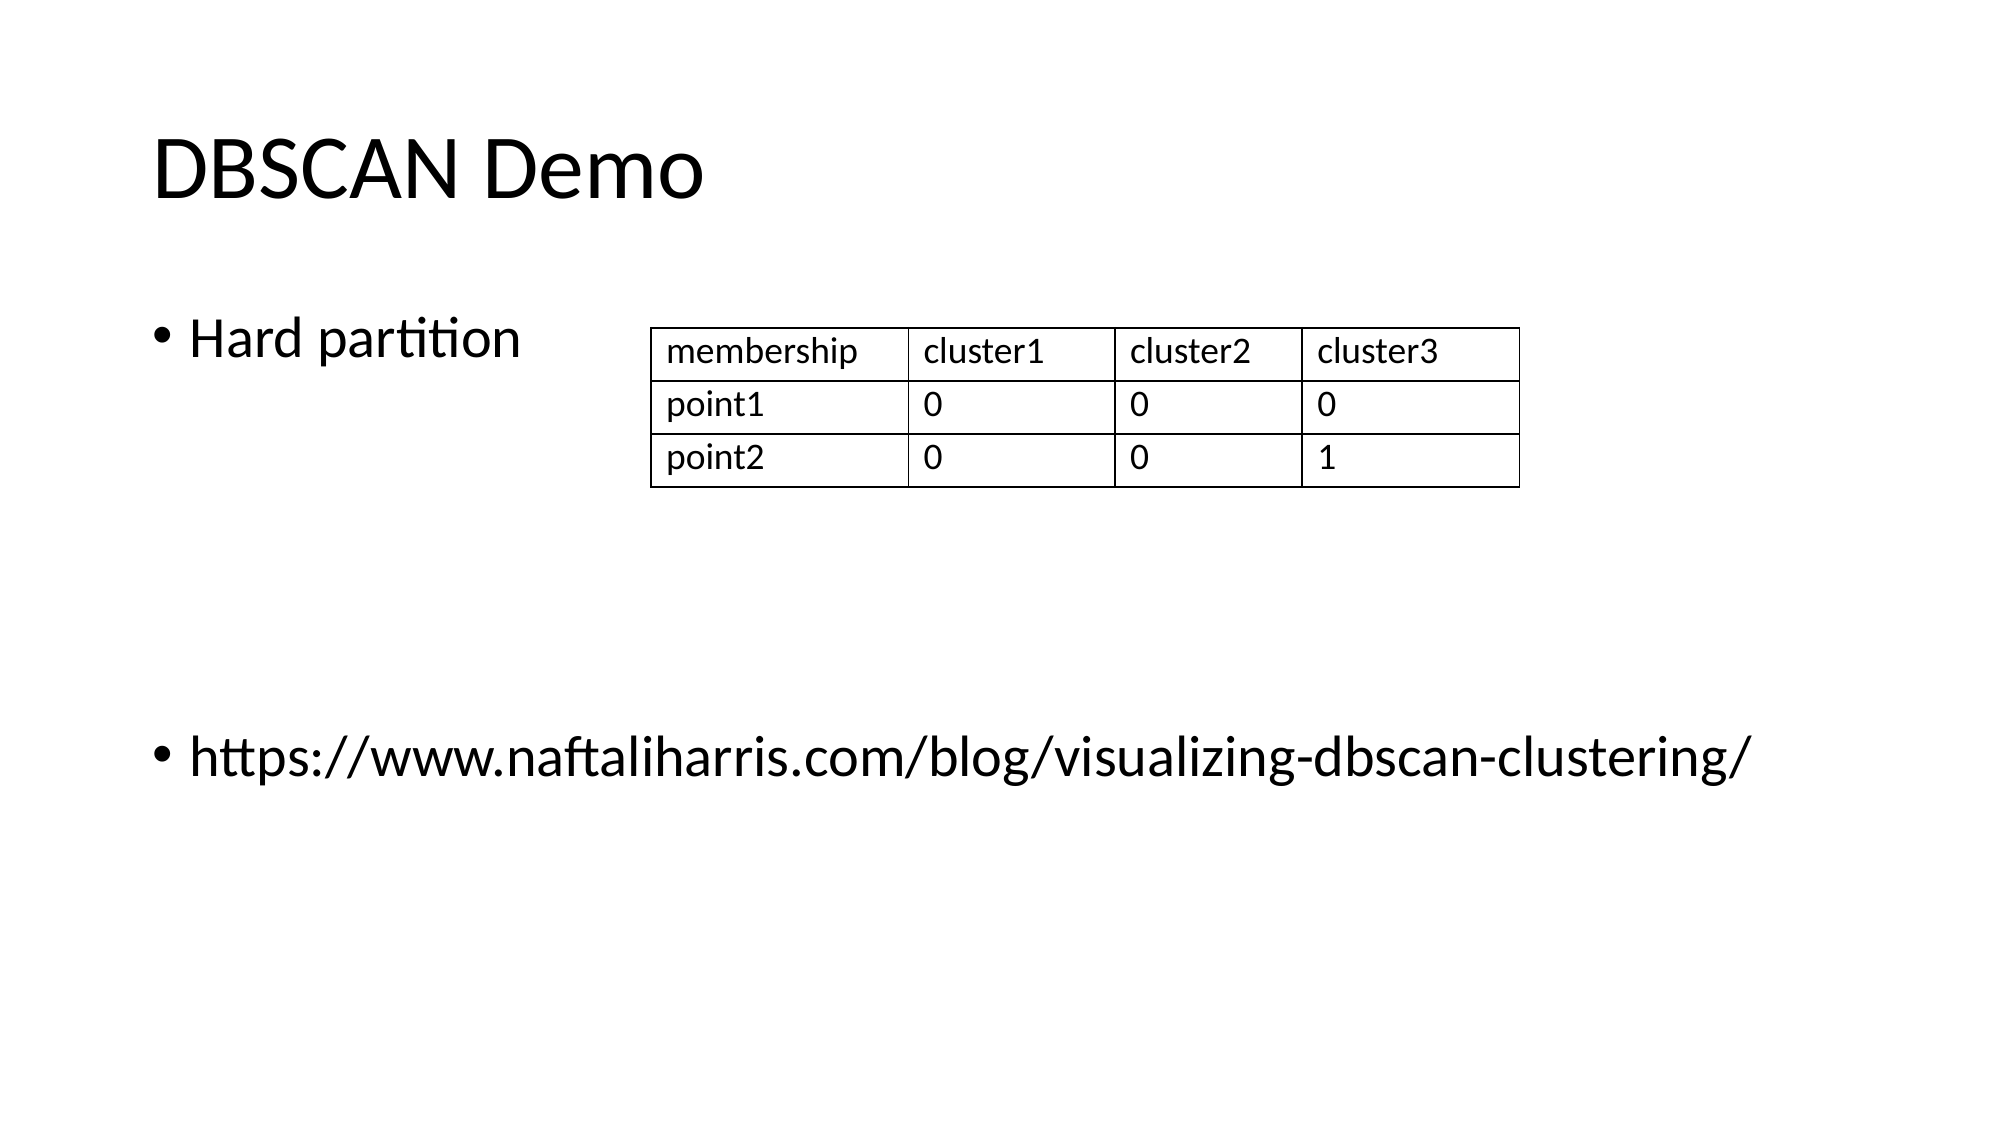

# DBSCAN Demo
Hard partition

https://www.naftaliharris.com/blog/visualizing-dbscan-clustering/
| membership | cluster1 | cluster2 | cluster3 |
| --- | --- | --- | --- |
| point1 | 0 | 0 | 0 |
| point2 | 0 | 0 | 1 |